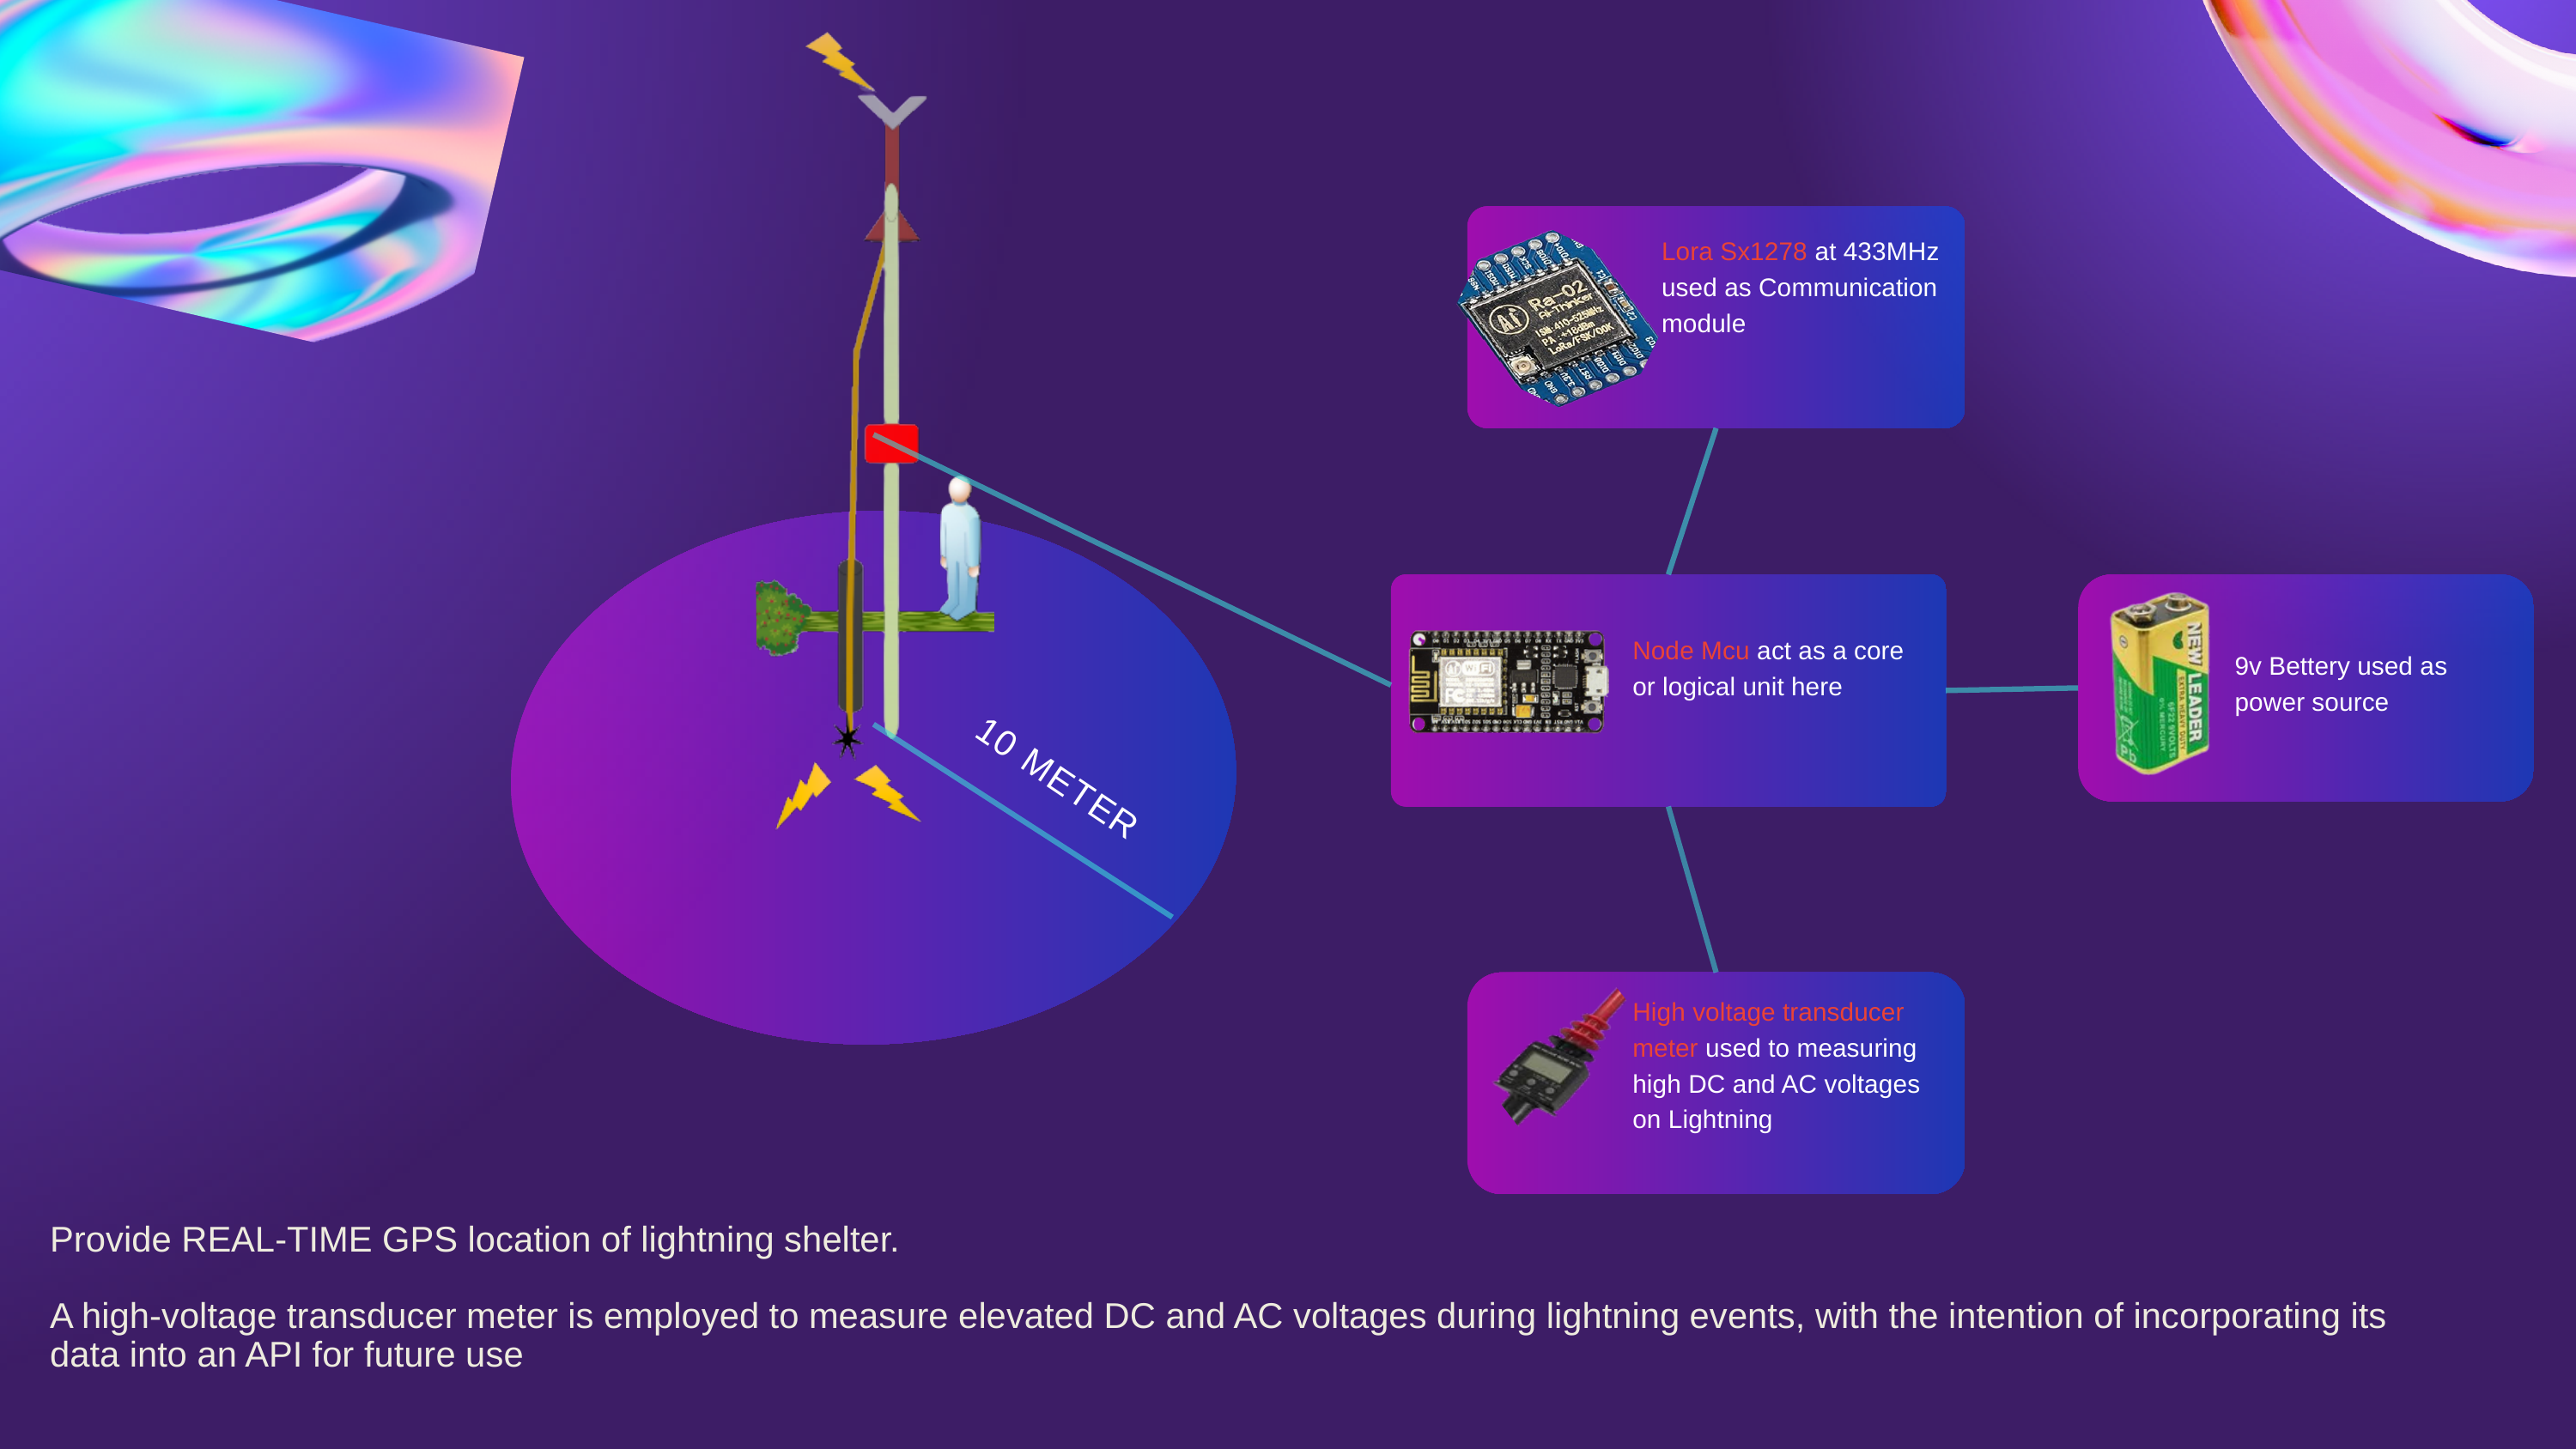

Lora Sx1278 at 433MHz used as Communication module

Node Mcu act as a core or logical unit here
9v Bettery used as power source

10 METER

High voltage transducer meter used to measuring high DC and AC voltages on Lightning
Provide REAL-TIME GPS location of lightning shelter.

A high-voltage transducer meter is employed to measure elevated DC and AC voltages during lightning events, with the intention of incorporating its data into an API for future use